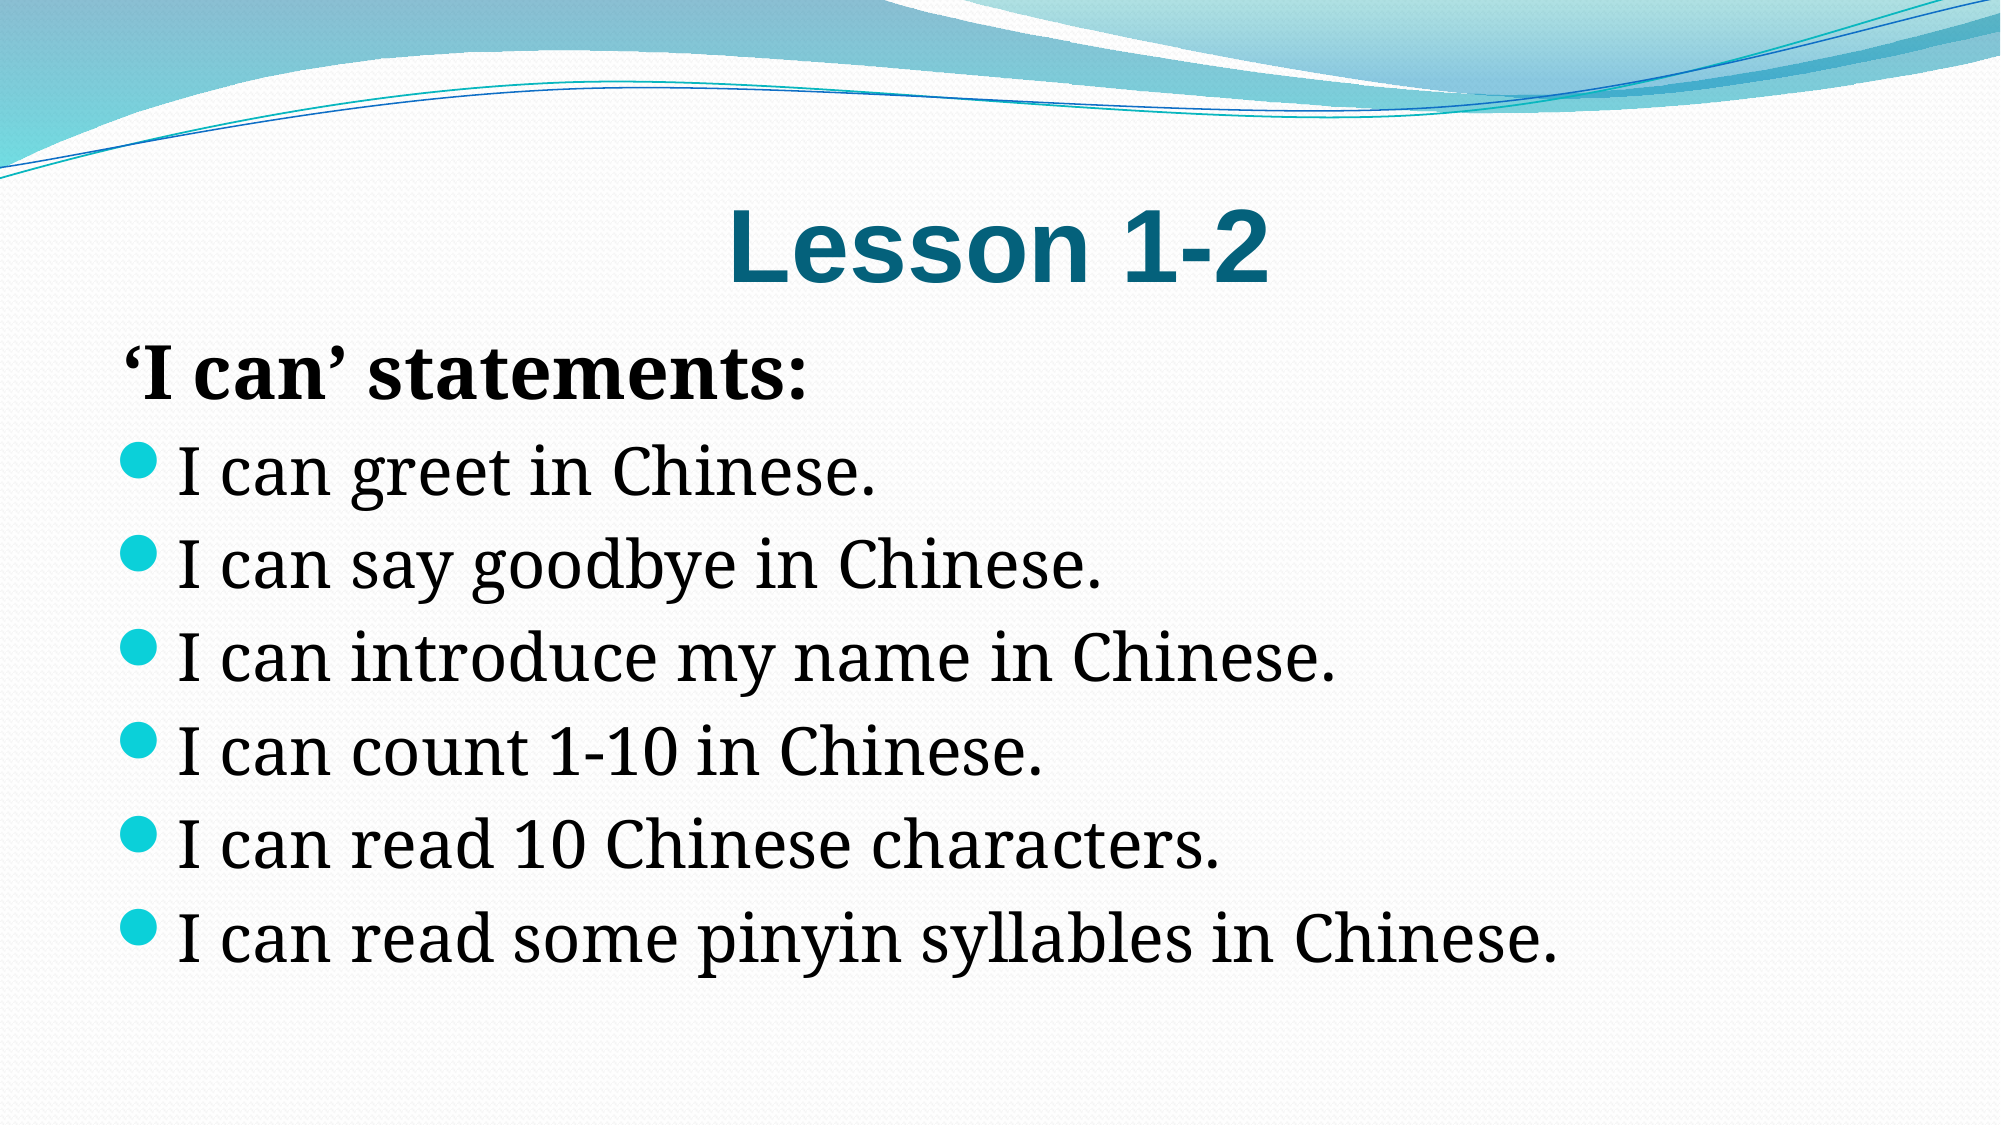

# Lesson 1-2
‘I can’ statements:
I can greet in Chinese.
I can say goodbye in Chinese.
I can introduce my name in Chinese.
I can count 1-10 in Chinese.
I can read 10 Chinese characters.
I can read some pinyin syllables in Chinese.